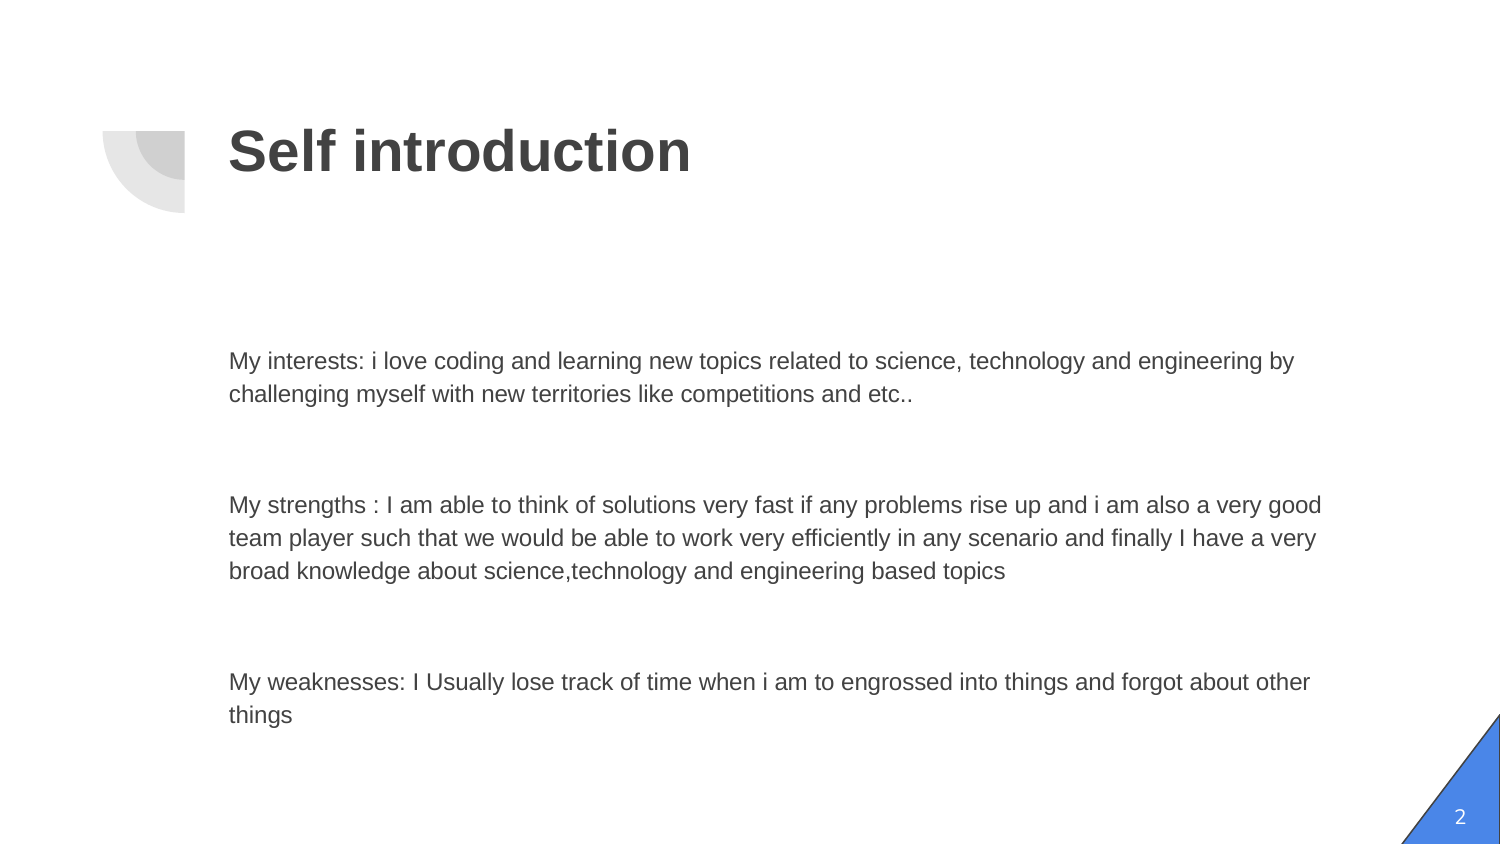

# Self introduction
My interests: i love coding and learning new topics related to science, technology and engineering by challenging myself with new territories like competitions and etc..

My strengths : I am able to think of solutions very fast if any problems rise up and i am also a very good team player such that we would be able to work very efficiently in any scenario and finally I have a very broad knowledge about science,technology and engineering based topics

My weaknesses: I Usually lose track of time when i am to engrossed into things and forgot about other things

2